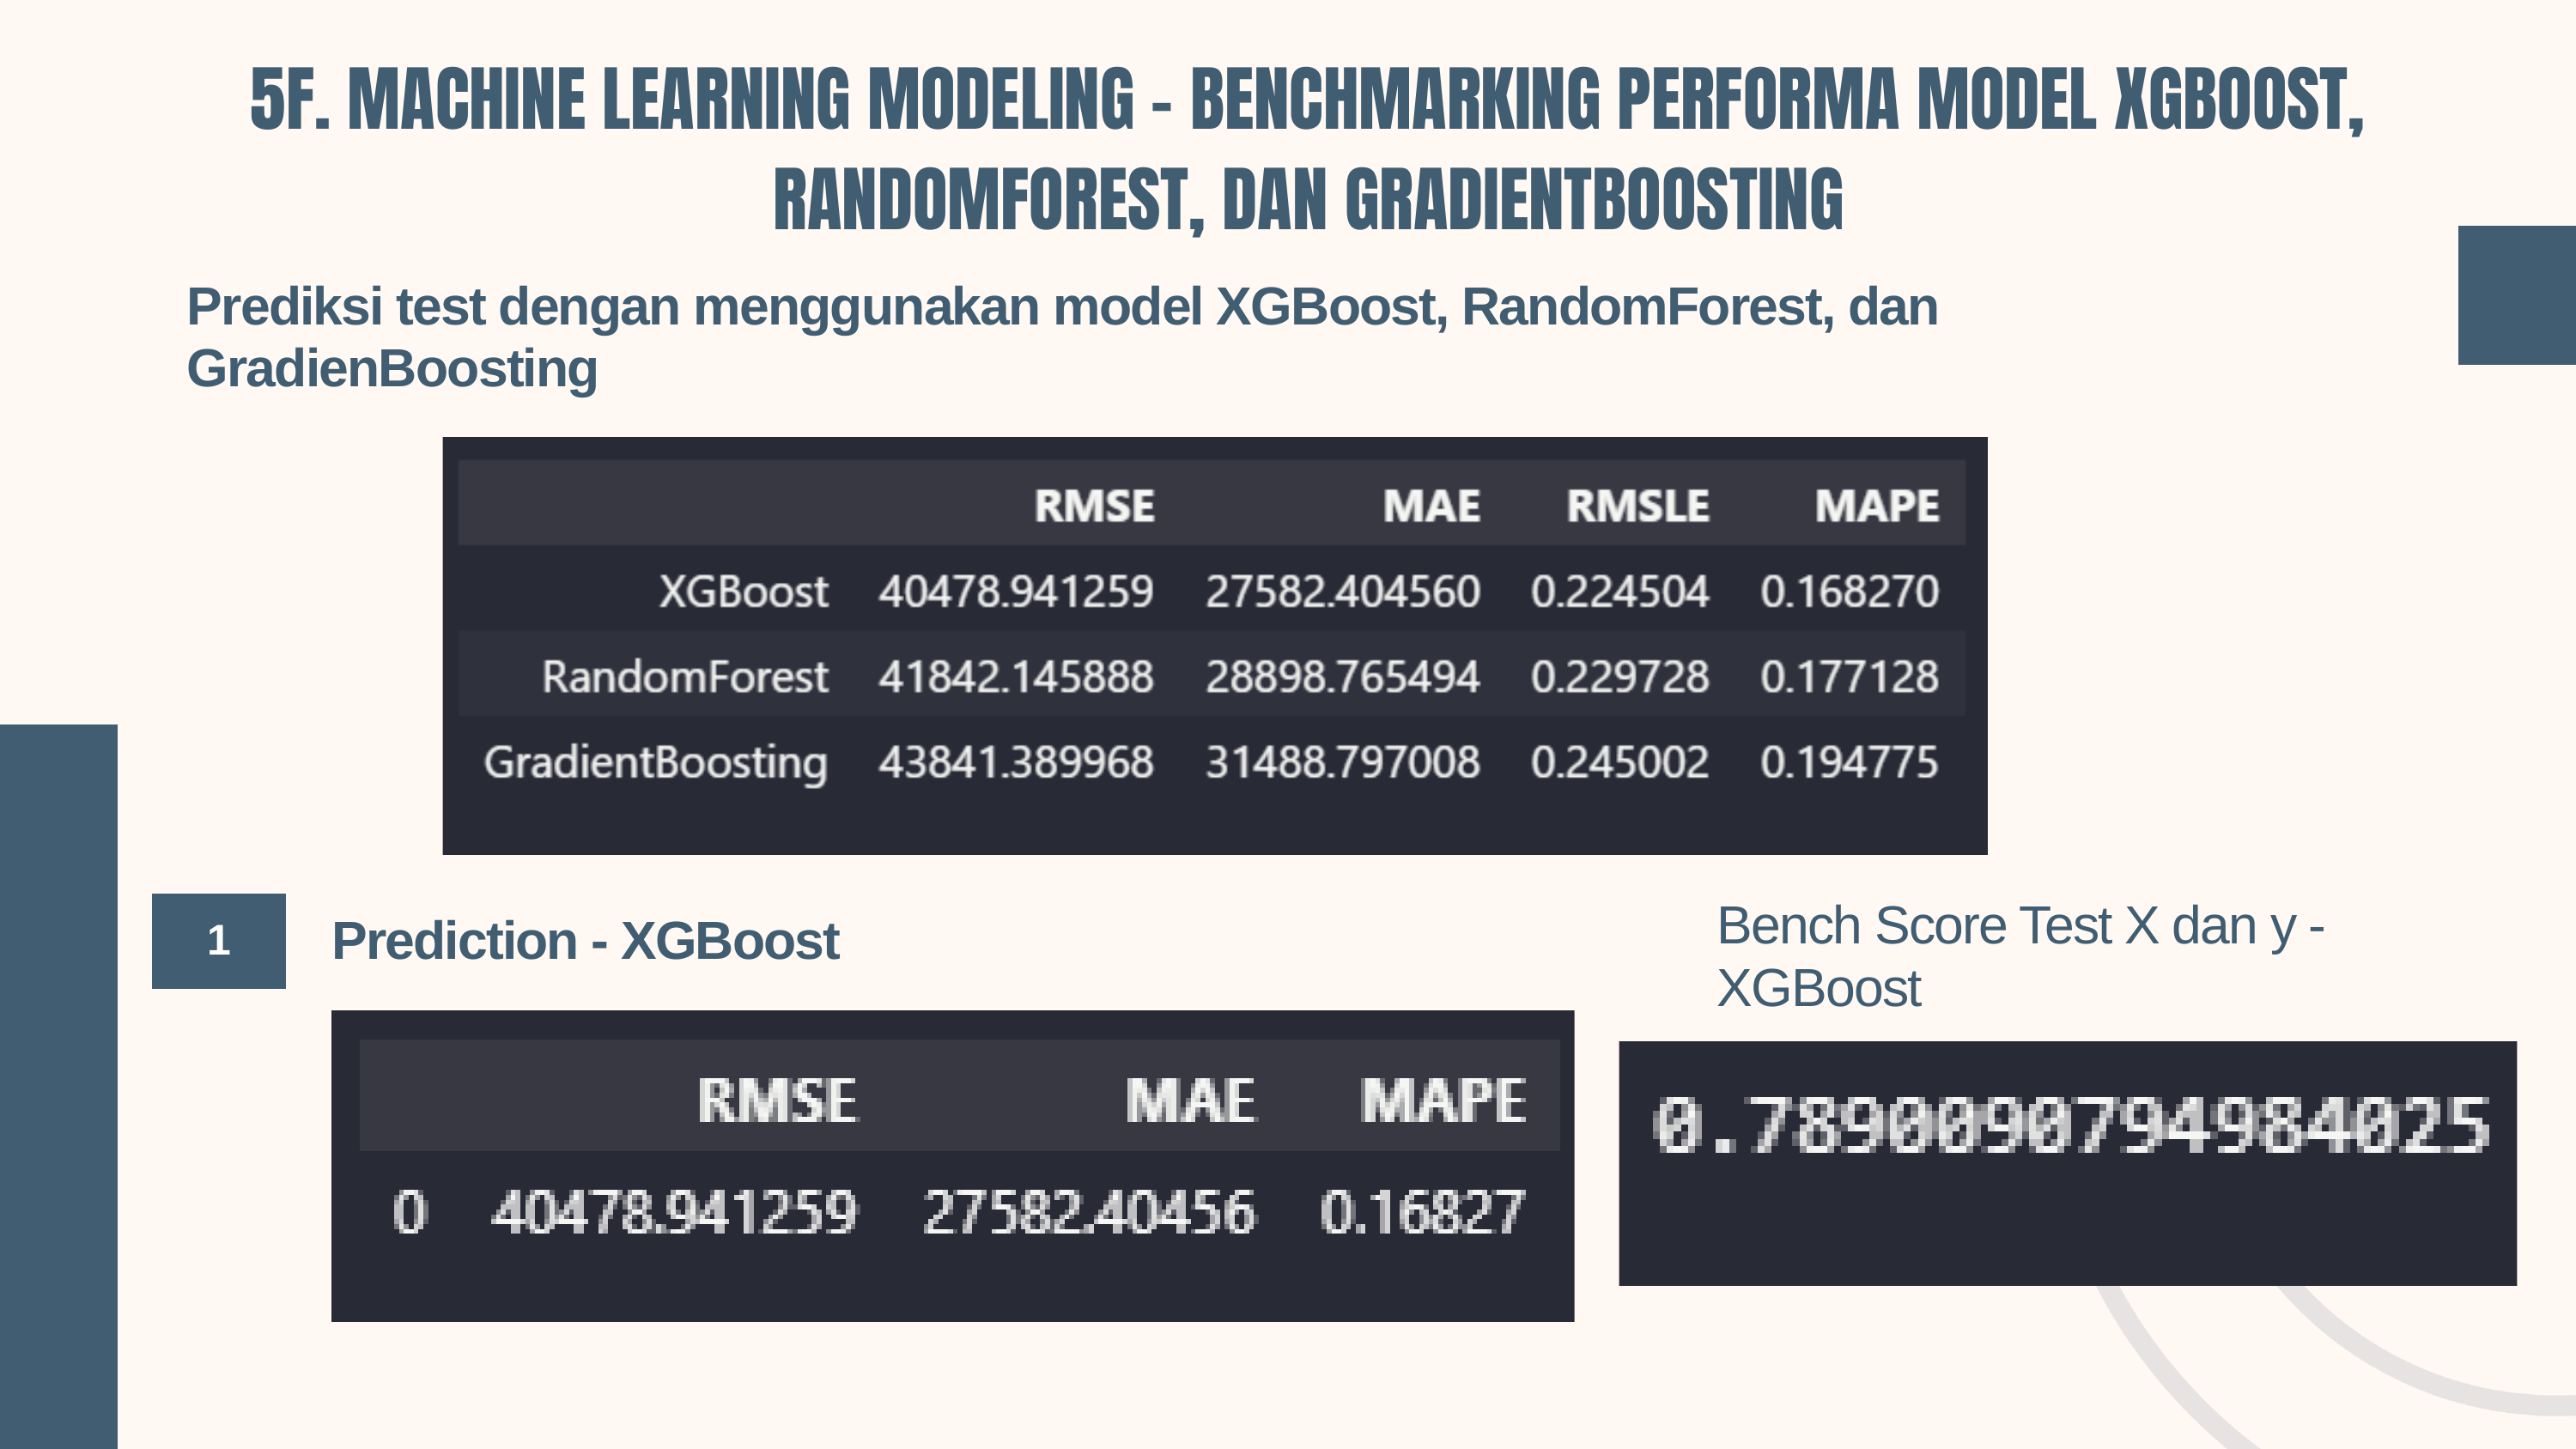

5F. MACHINE LEARNING MODELING - BENCHMARKING PERFORMA MODEL XGBOOST, RANDOMFOREST, DAN GRADIENTBOOSTING

Prediksi test dengan menggunakan model XGBoost, RandomForest, dan GradienBoosting

Bench Score Test X dan y - XGBoost

1
Prediction - XGBoost